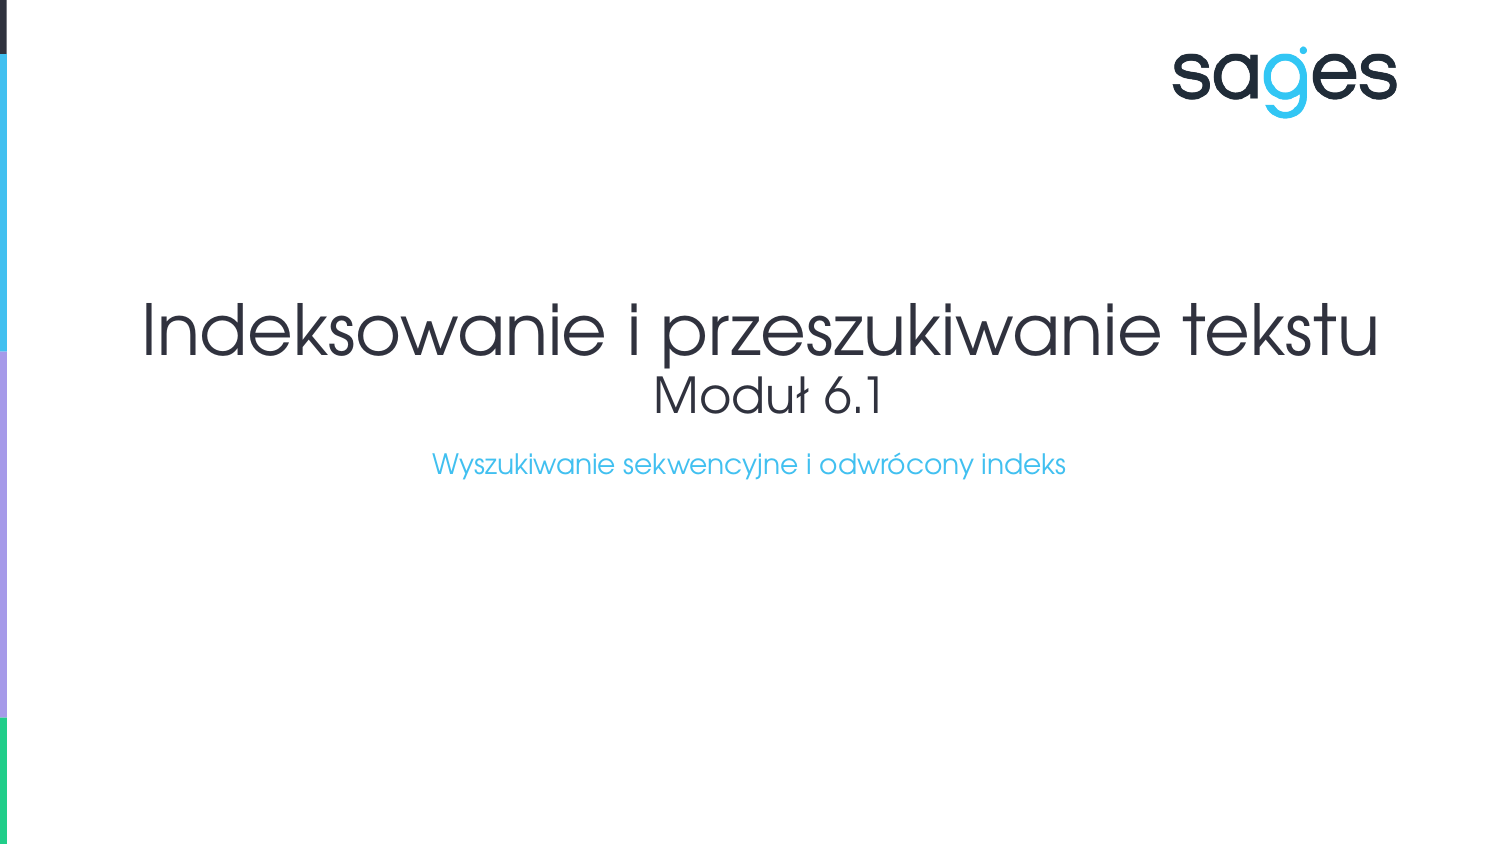

# Indeksowanie i przeszukiwanie tekstu Moduł 6.1
Wyszukiwanie sekwencyjne i odwrócony indeks